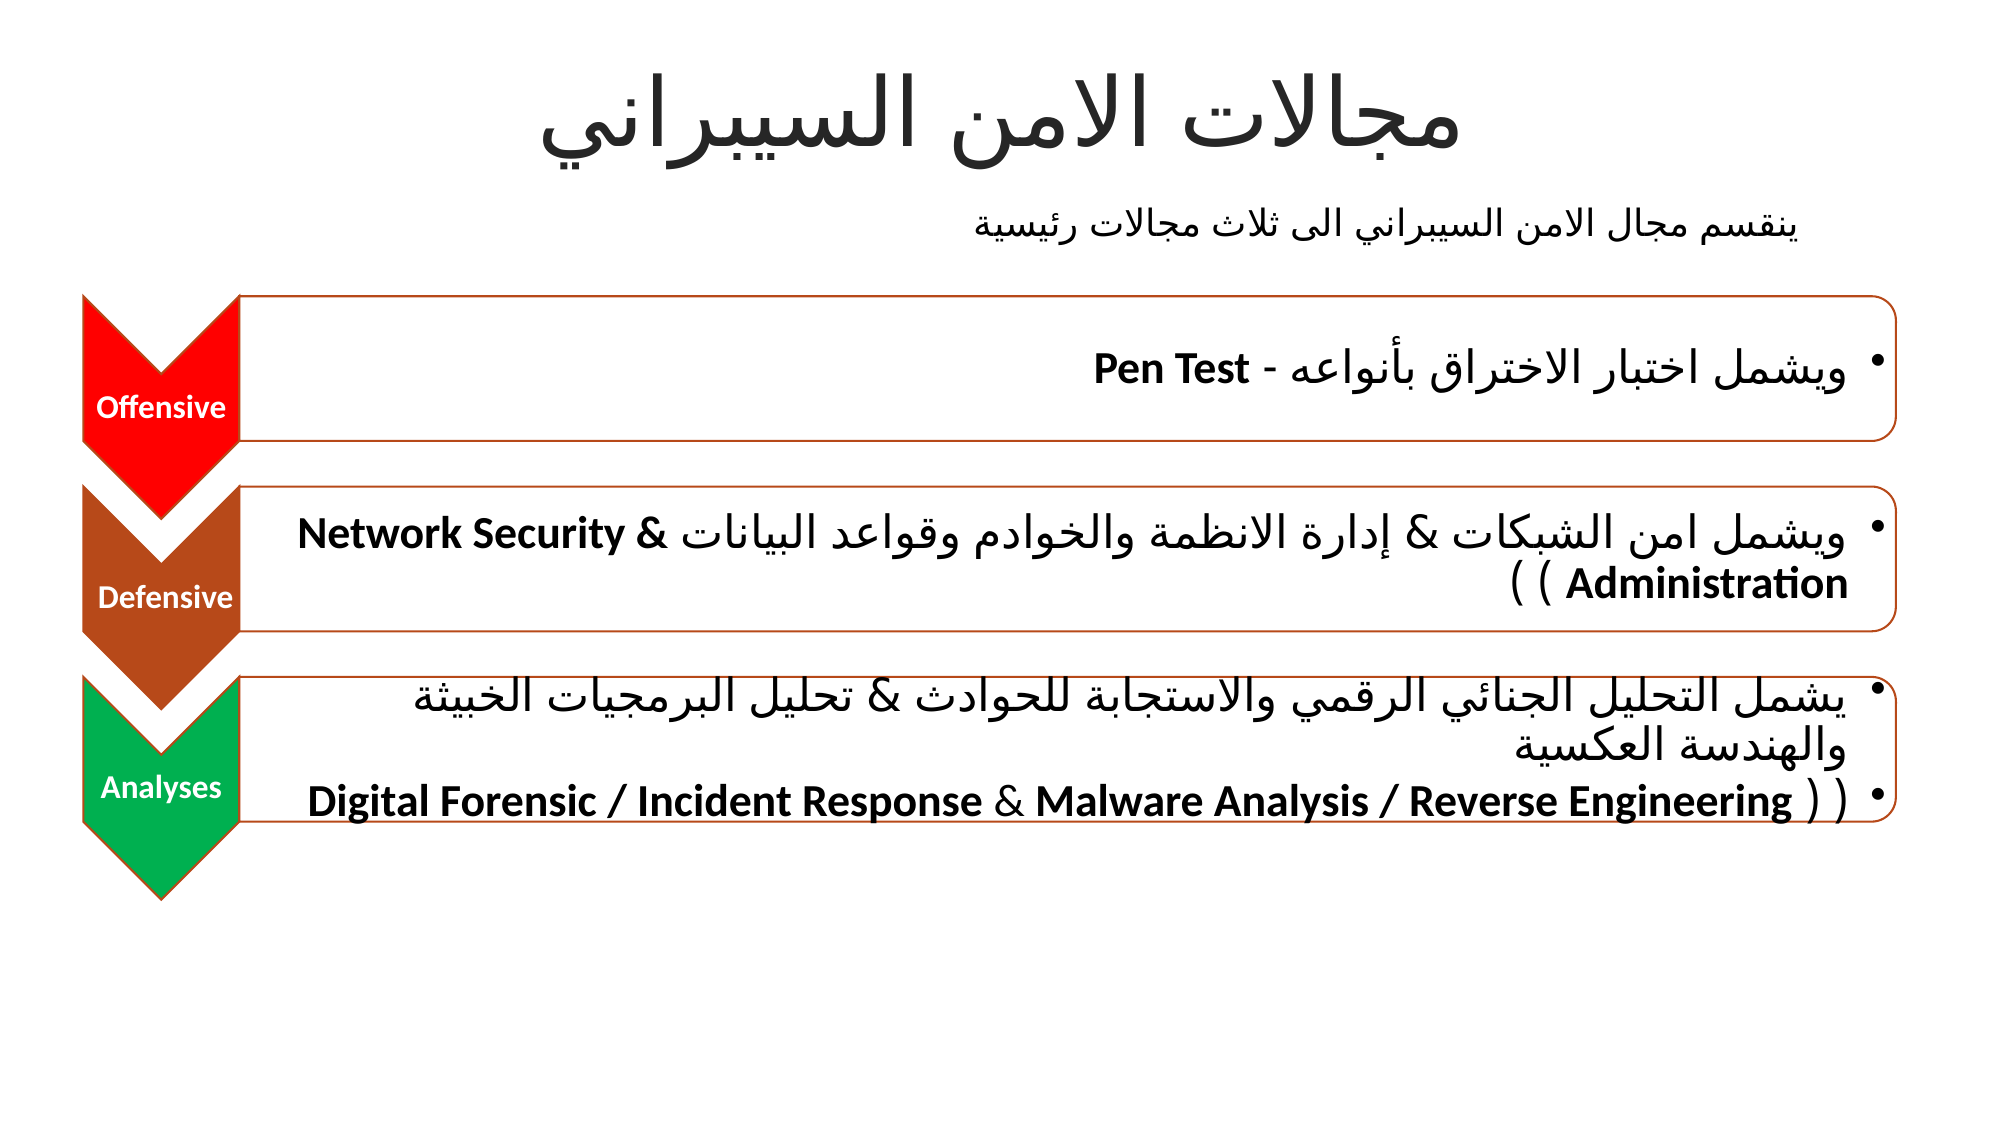

مجالات الامن السيبراني
ينقسم مجال الامن السيبراني الى ثلاث مجالات رئيسية
Offensive
ويشمل اختبار الاختراق بأنواعه - Pen Test
Defensive
ويشمل امن الشبكات & إدارة الانظمة والخوادم وقواعد البيانات Network Security & Administration ) )
Analyses
يشمل التحليل الجنائي الرقمي والاستجابة للحوادث & تحليل البرمجيات الخبيثة والهندسة العكسية
( ( Digital Forensic / Incident Response & Malware Analysis / Reverse Engineering